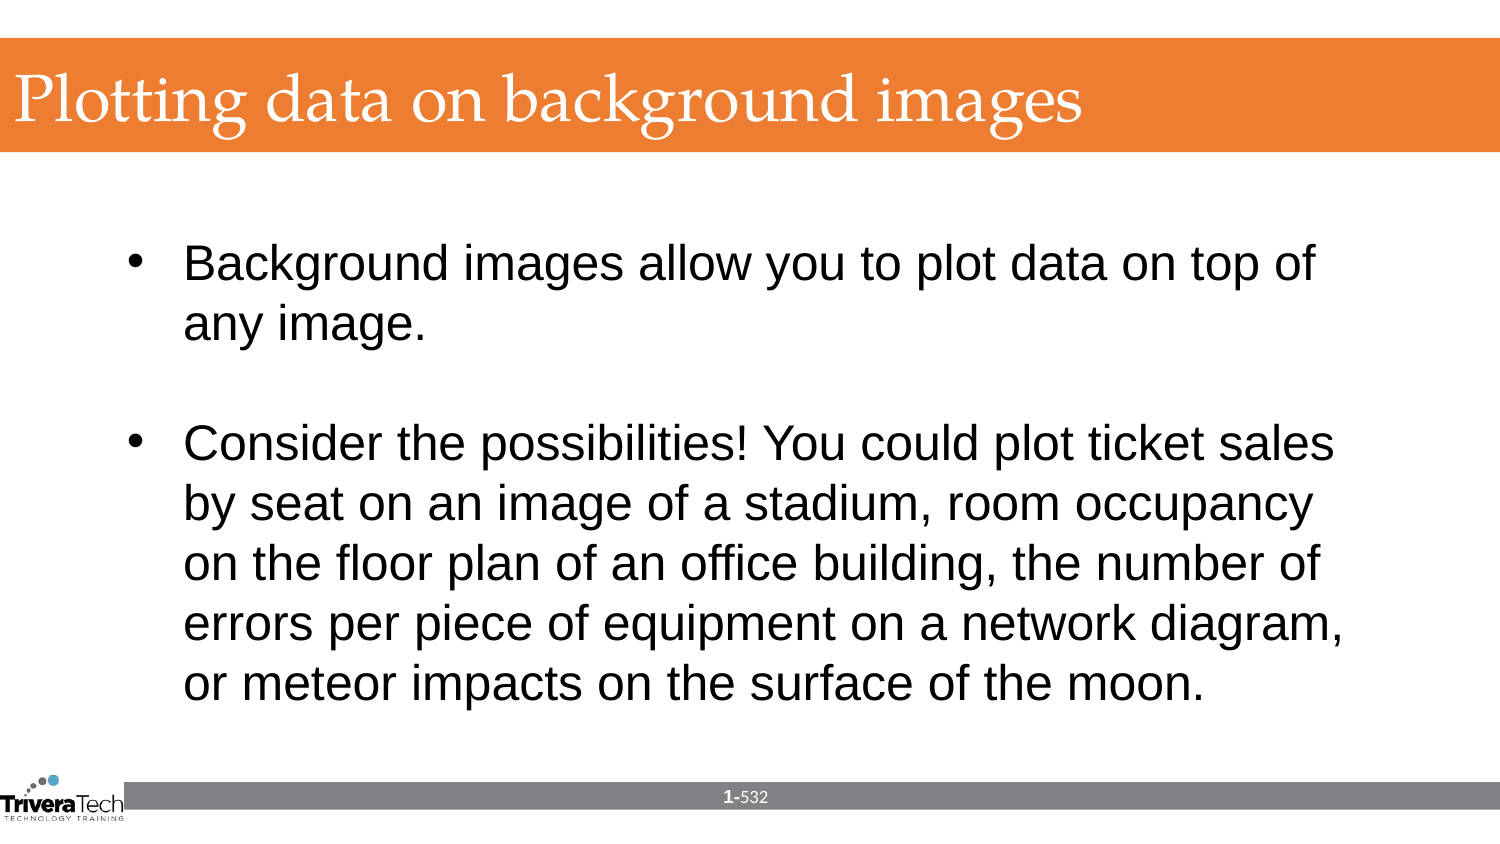

Plotting data on background images
Background images allow you to plot data on top of any image.

Consider the possibilities! You could plot ticket sales by seat on an image of a stadium, room occupancy on the floor plan of an office building, the number of errors per piece of equipment on a network diagram, or meteor impacts on the surface of the moon.
1-532